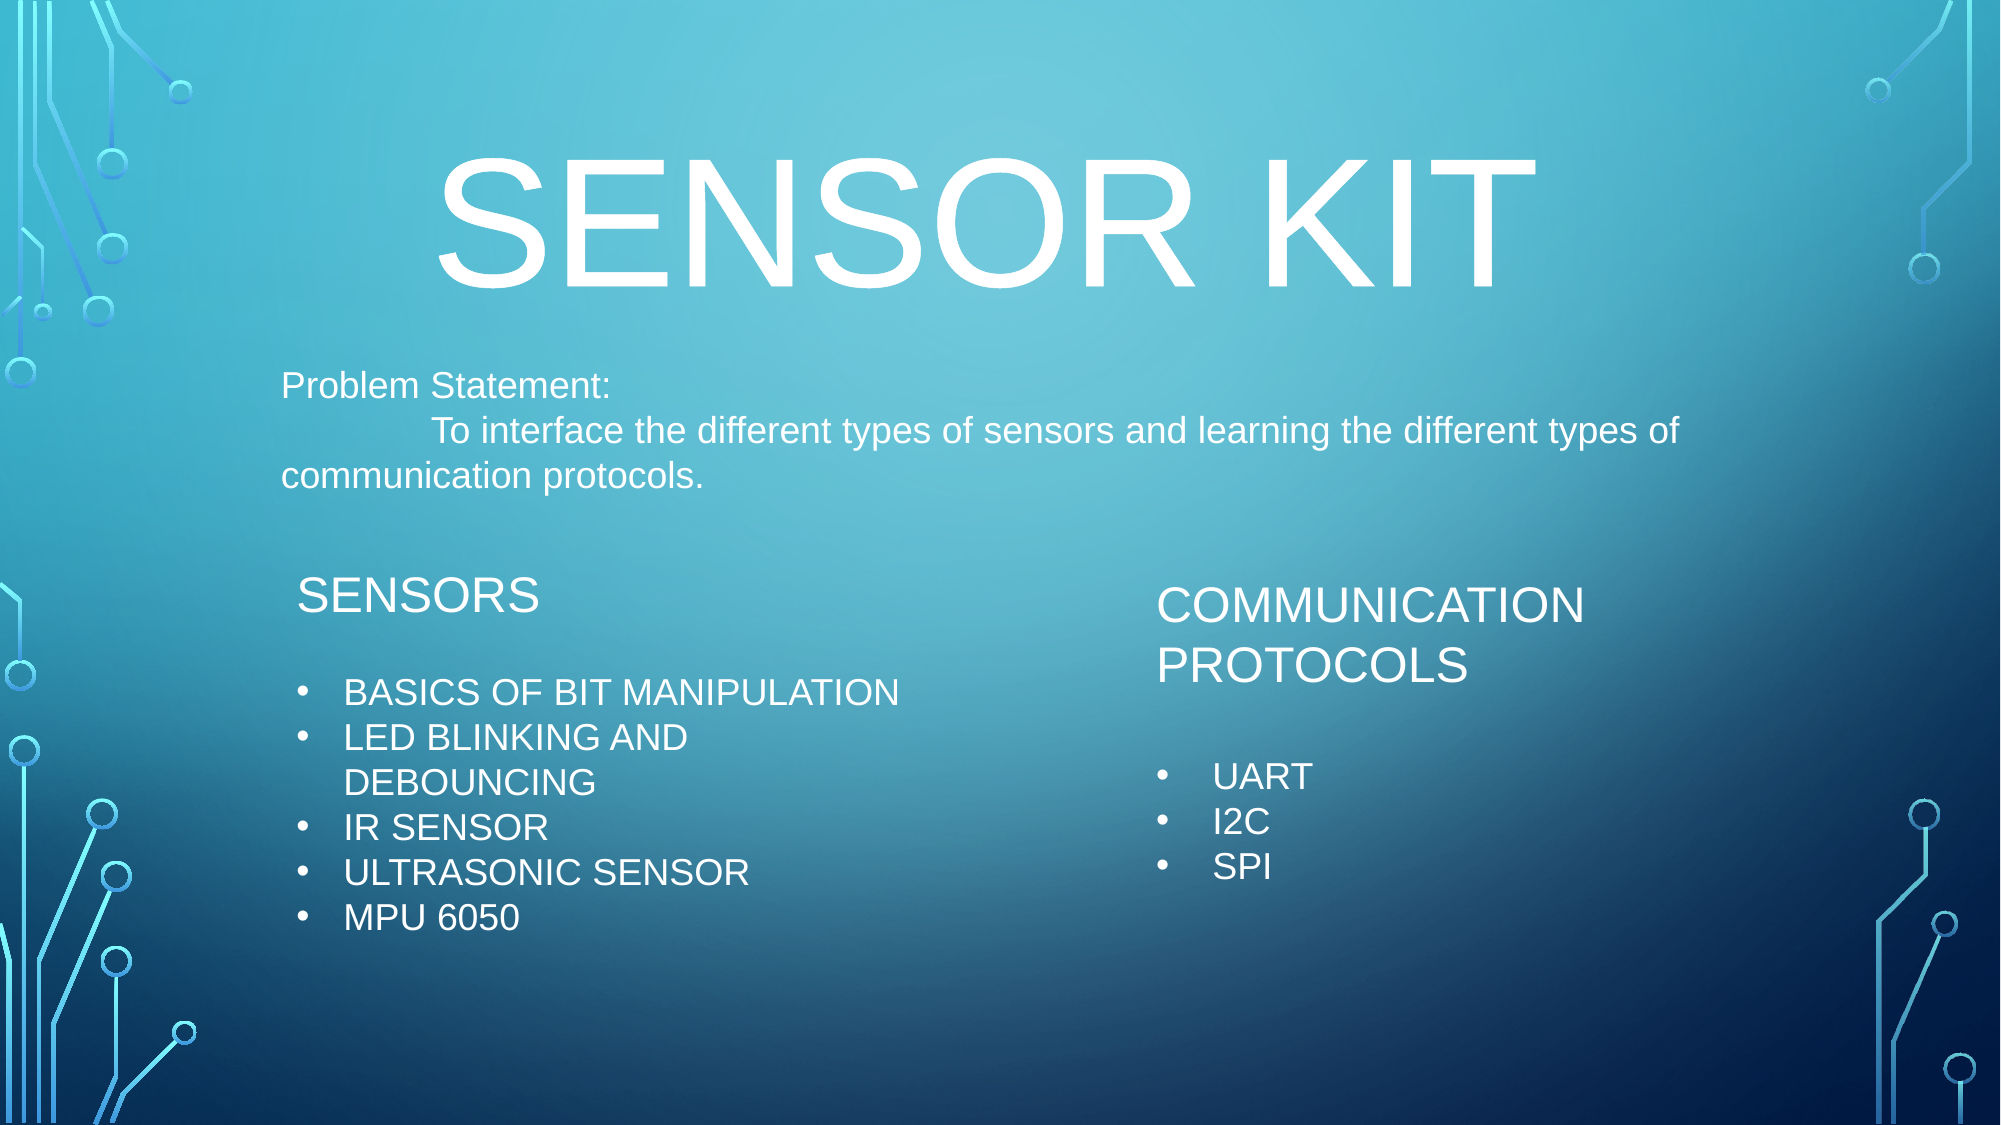

SENSOR KIT
Problem Statement:
	To interface the different types of sensors and learning the different types of communication protocols.
SENSORS

BASICS OF BIT MANIPULATION
LED BLINKING AND DEBOUNCING
IR SENSOR
ULTRASONIC SENSOR
MPU 6050

COMMUNICATION PROTOCOLS

UART
I2C
SPI